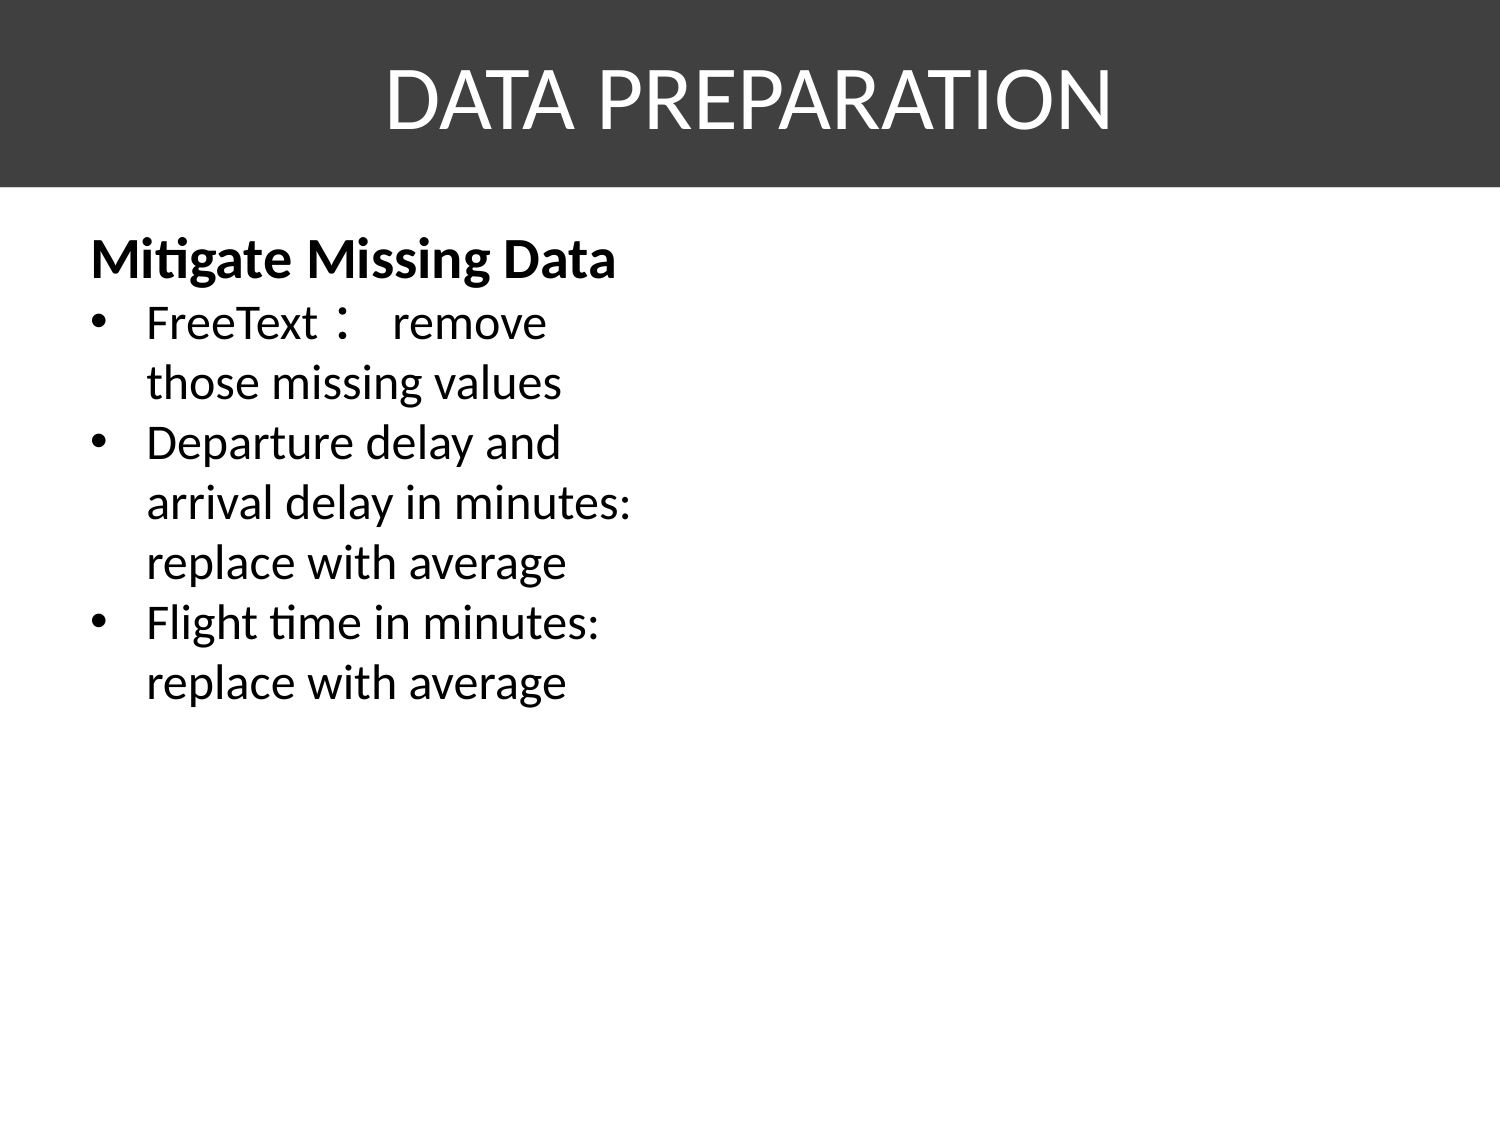

# DATA PREPARATION
Mitigate Missing Data
FreeText：remove those missing values
Departure delay and arrival delay in minutes: replace with average
Flight time in minutes: replace with average